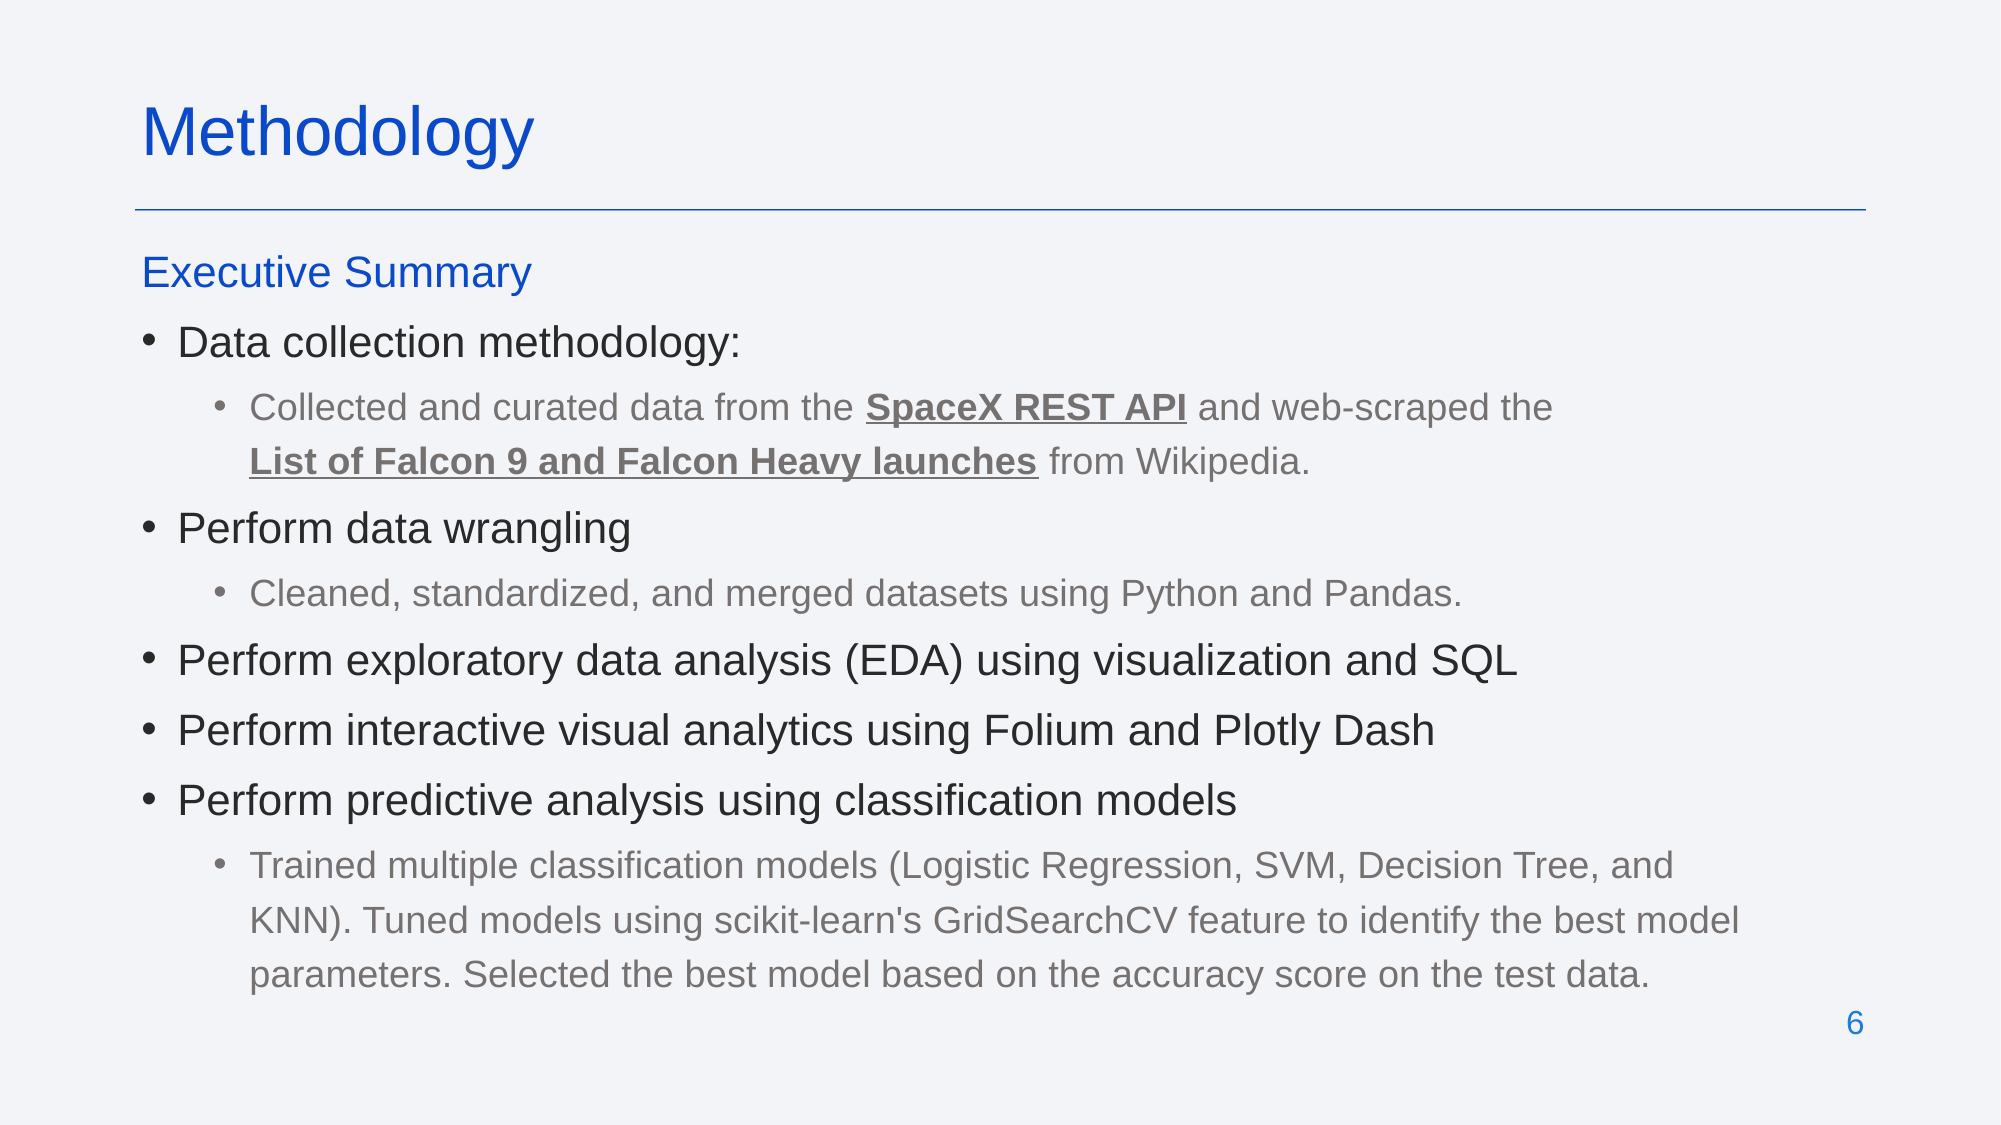

Methodology
Executive Summary
Data collection methodology:
Collected and curated data from the SpaceX REST API and web-scraped the List of Falcon 9 and Falcon Heavy launches from Wikipedia.
Perform data wrangling
Cleaned, standardized, and merged datasets using Python and Pandas.
Perform exploratory data analysis (EDA) using visualization and SQL
Perform interactive visual analytics using Folium and Plotly Dash
Perform predictive analysis using classification models
Trained multiple classification models (Logistic Regression, SVM, Decision Tree, and KNN). Tuned models using scikit-learn's GridSearchCV feature to identify the best model parameters. Selected the best model based on the accuracy score on the test data.

6